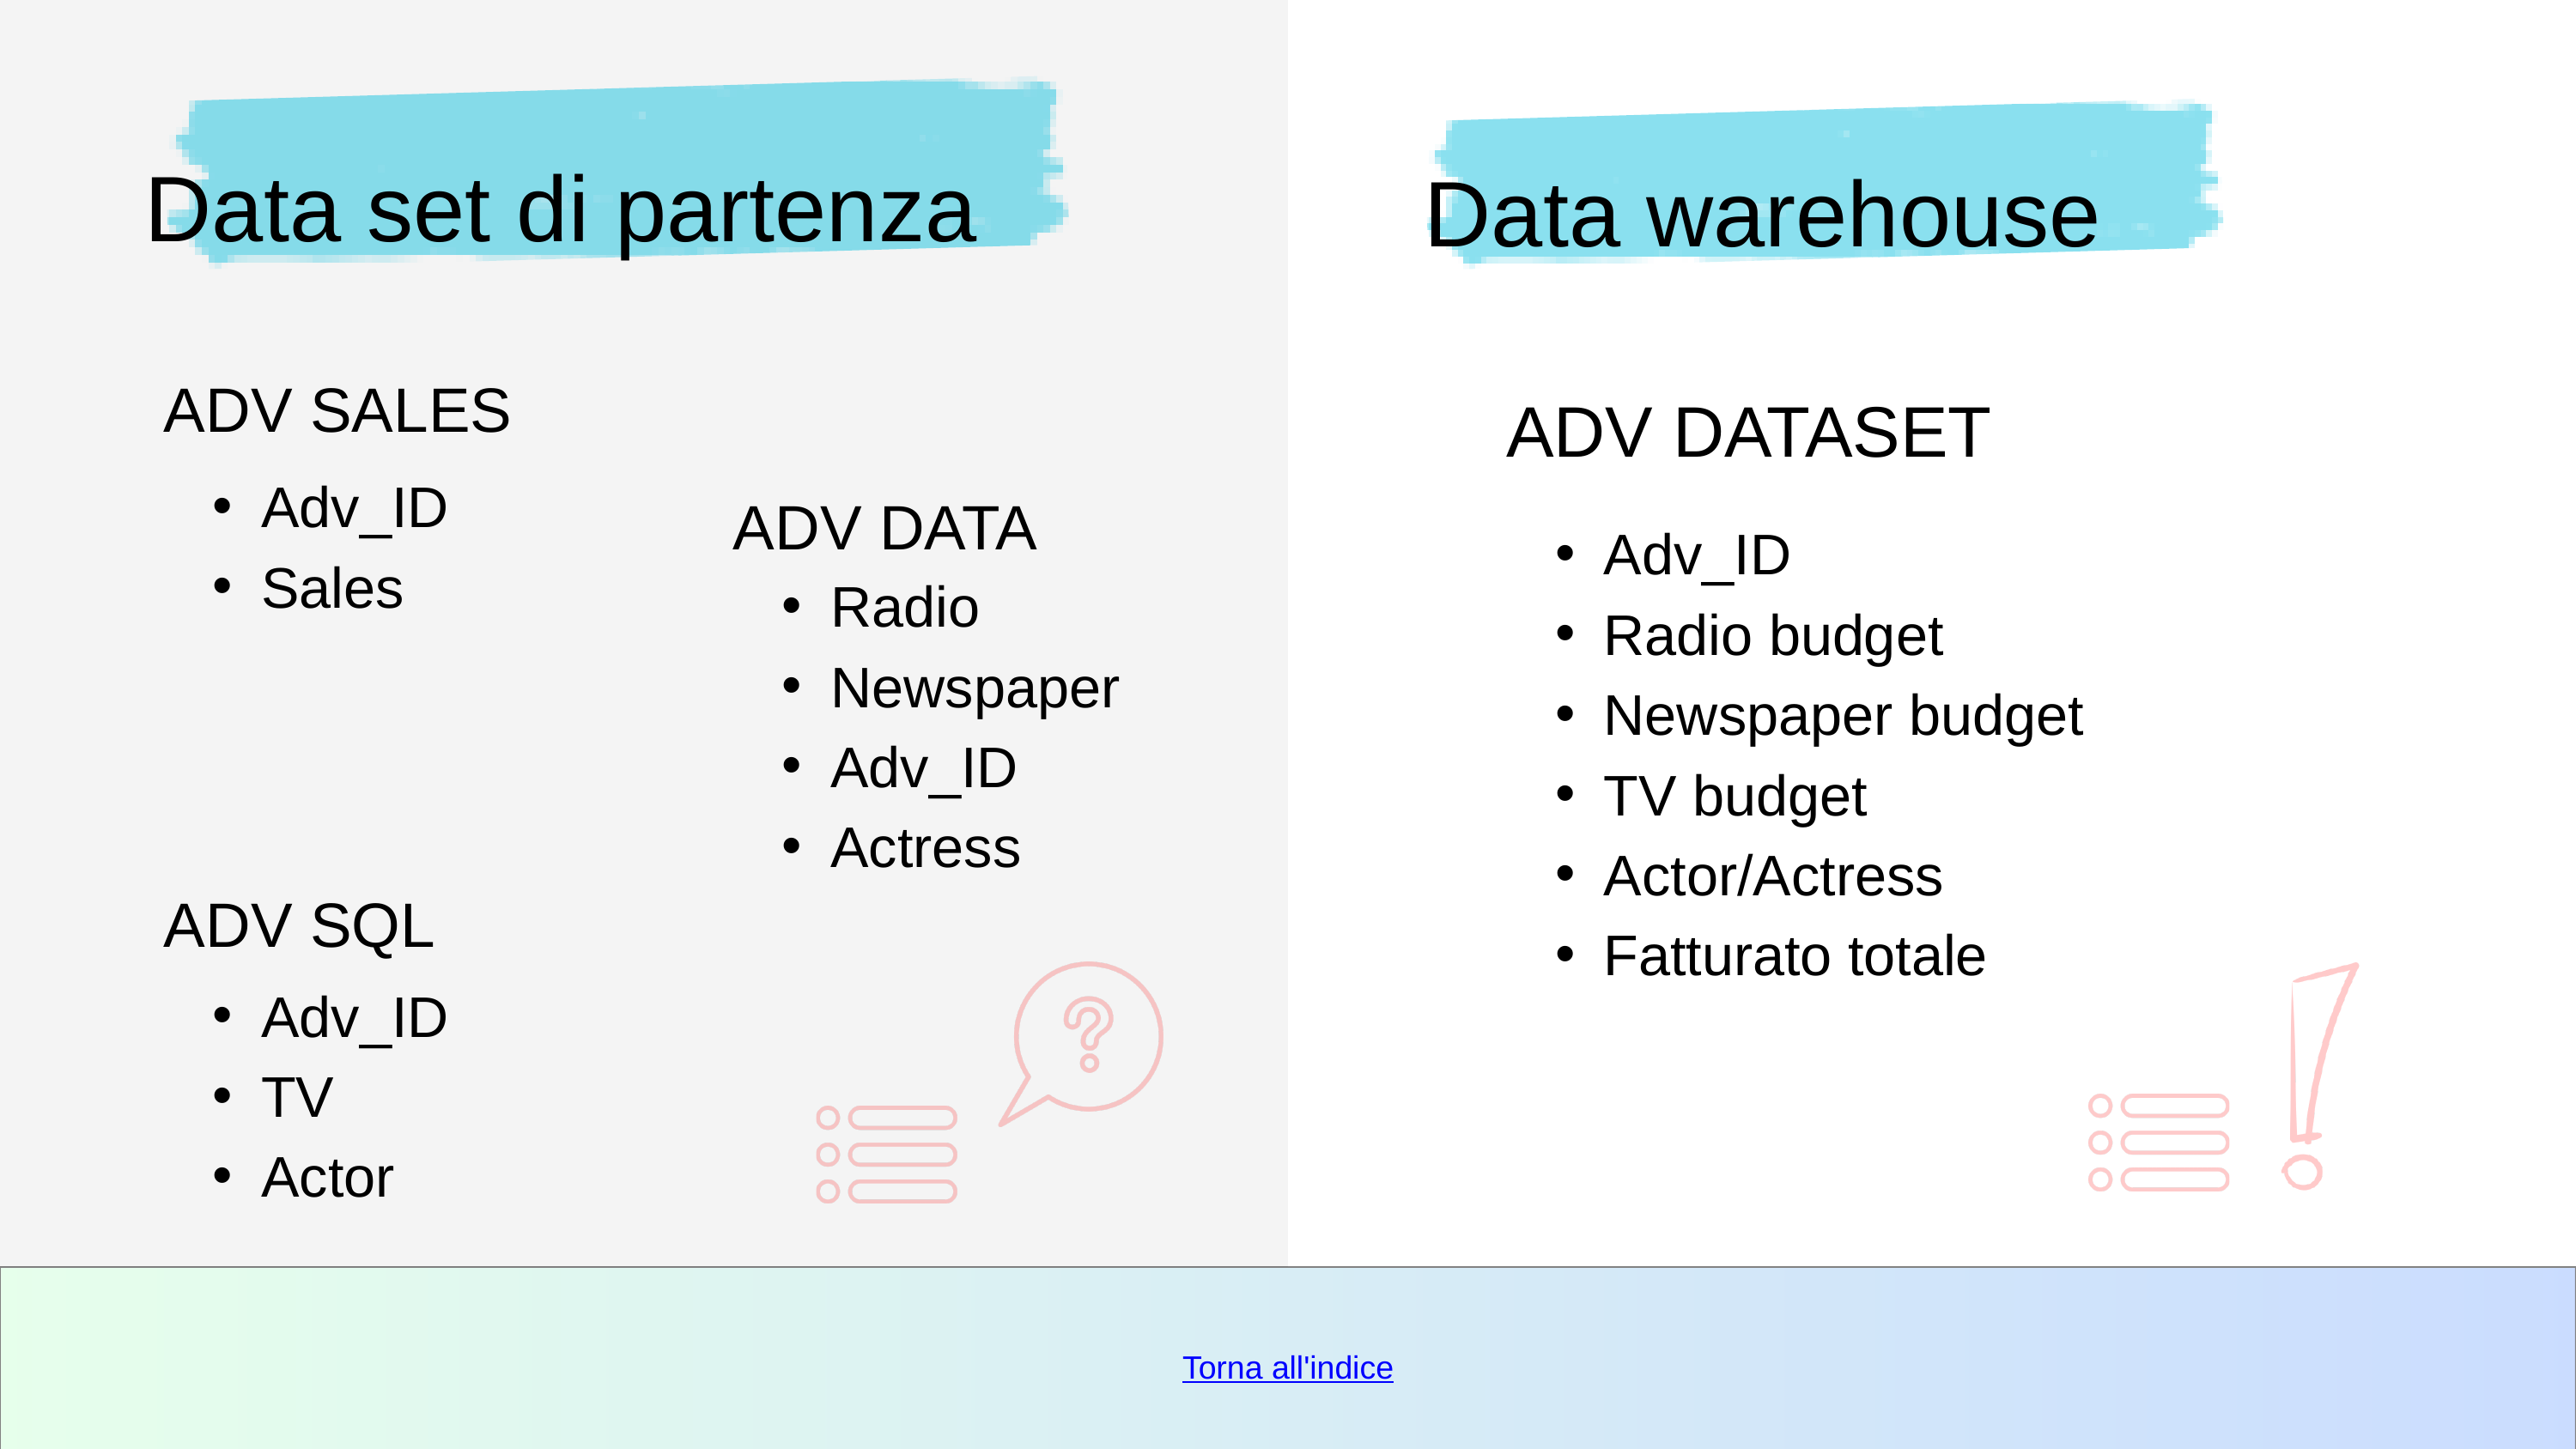

Data set di partenza
Data warehouse
ADV SALES
Adv_ID
Sales
ADV DATASET
ADV DATA
Radio
Newspaper
Adv_ID
Actress
Adv_ID
Radio budget
Newspaper budget
TV budget
Actor/Actress
Fatturato totale
ADV SQL

Adv_ID
TV
Actor

Torna all'indice